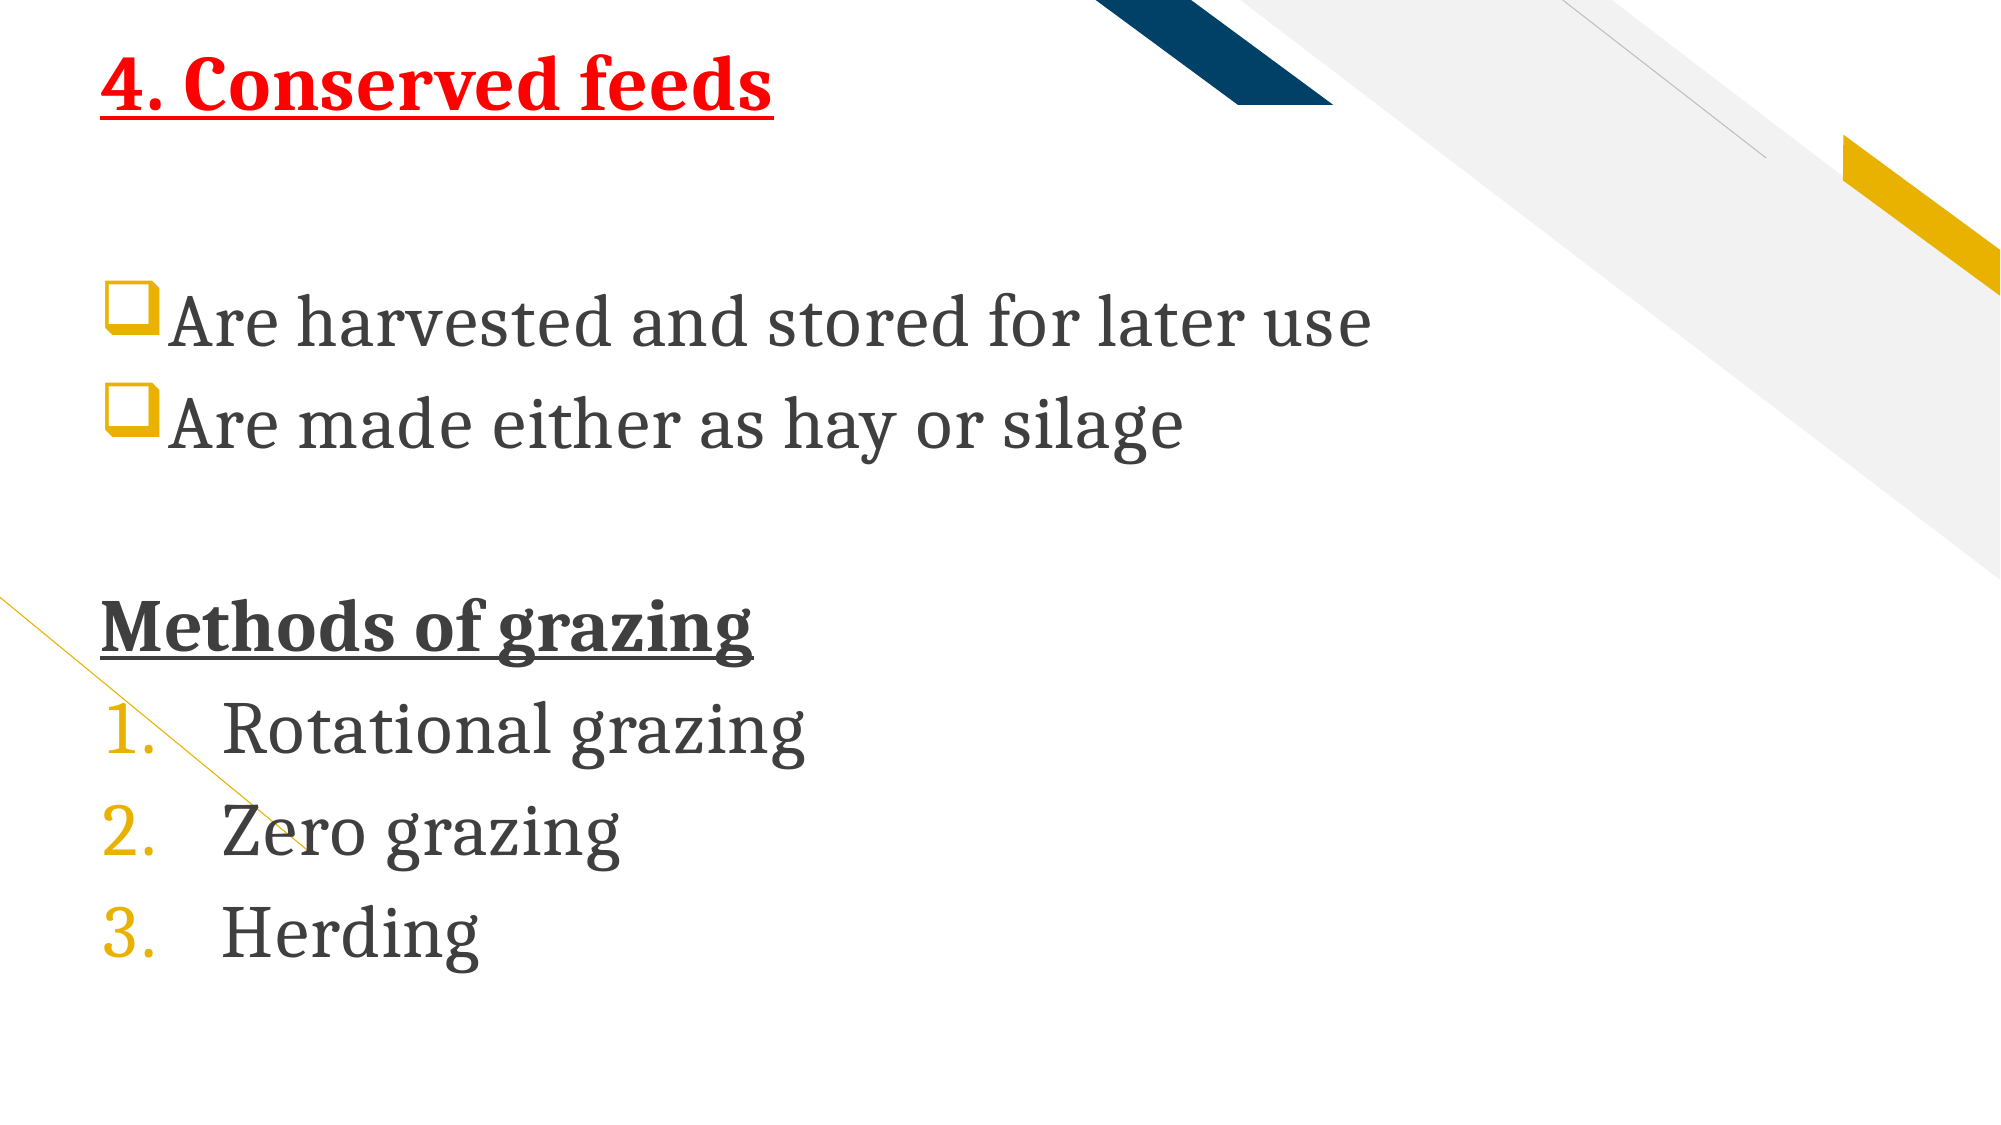

# 4. Conserved feeds
Are harvested and stored for later use
Are made either as hay or silage

Methods of grazing
Rotational grazing
Zero grazing
Herding